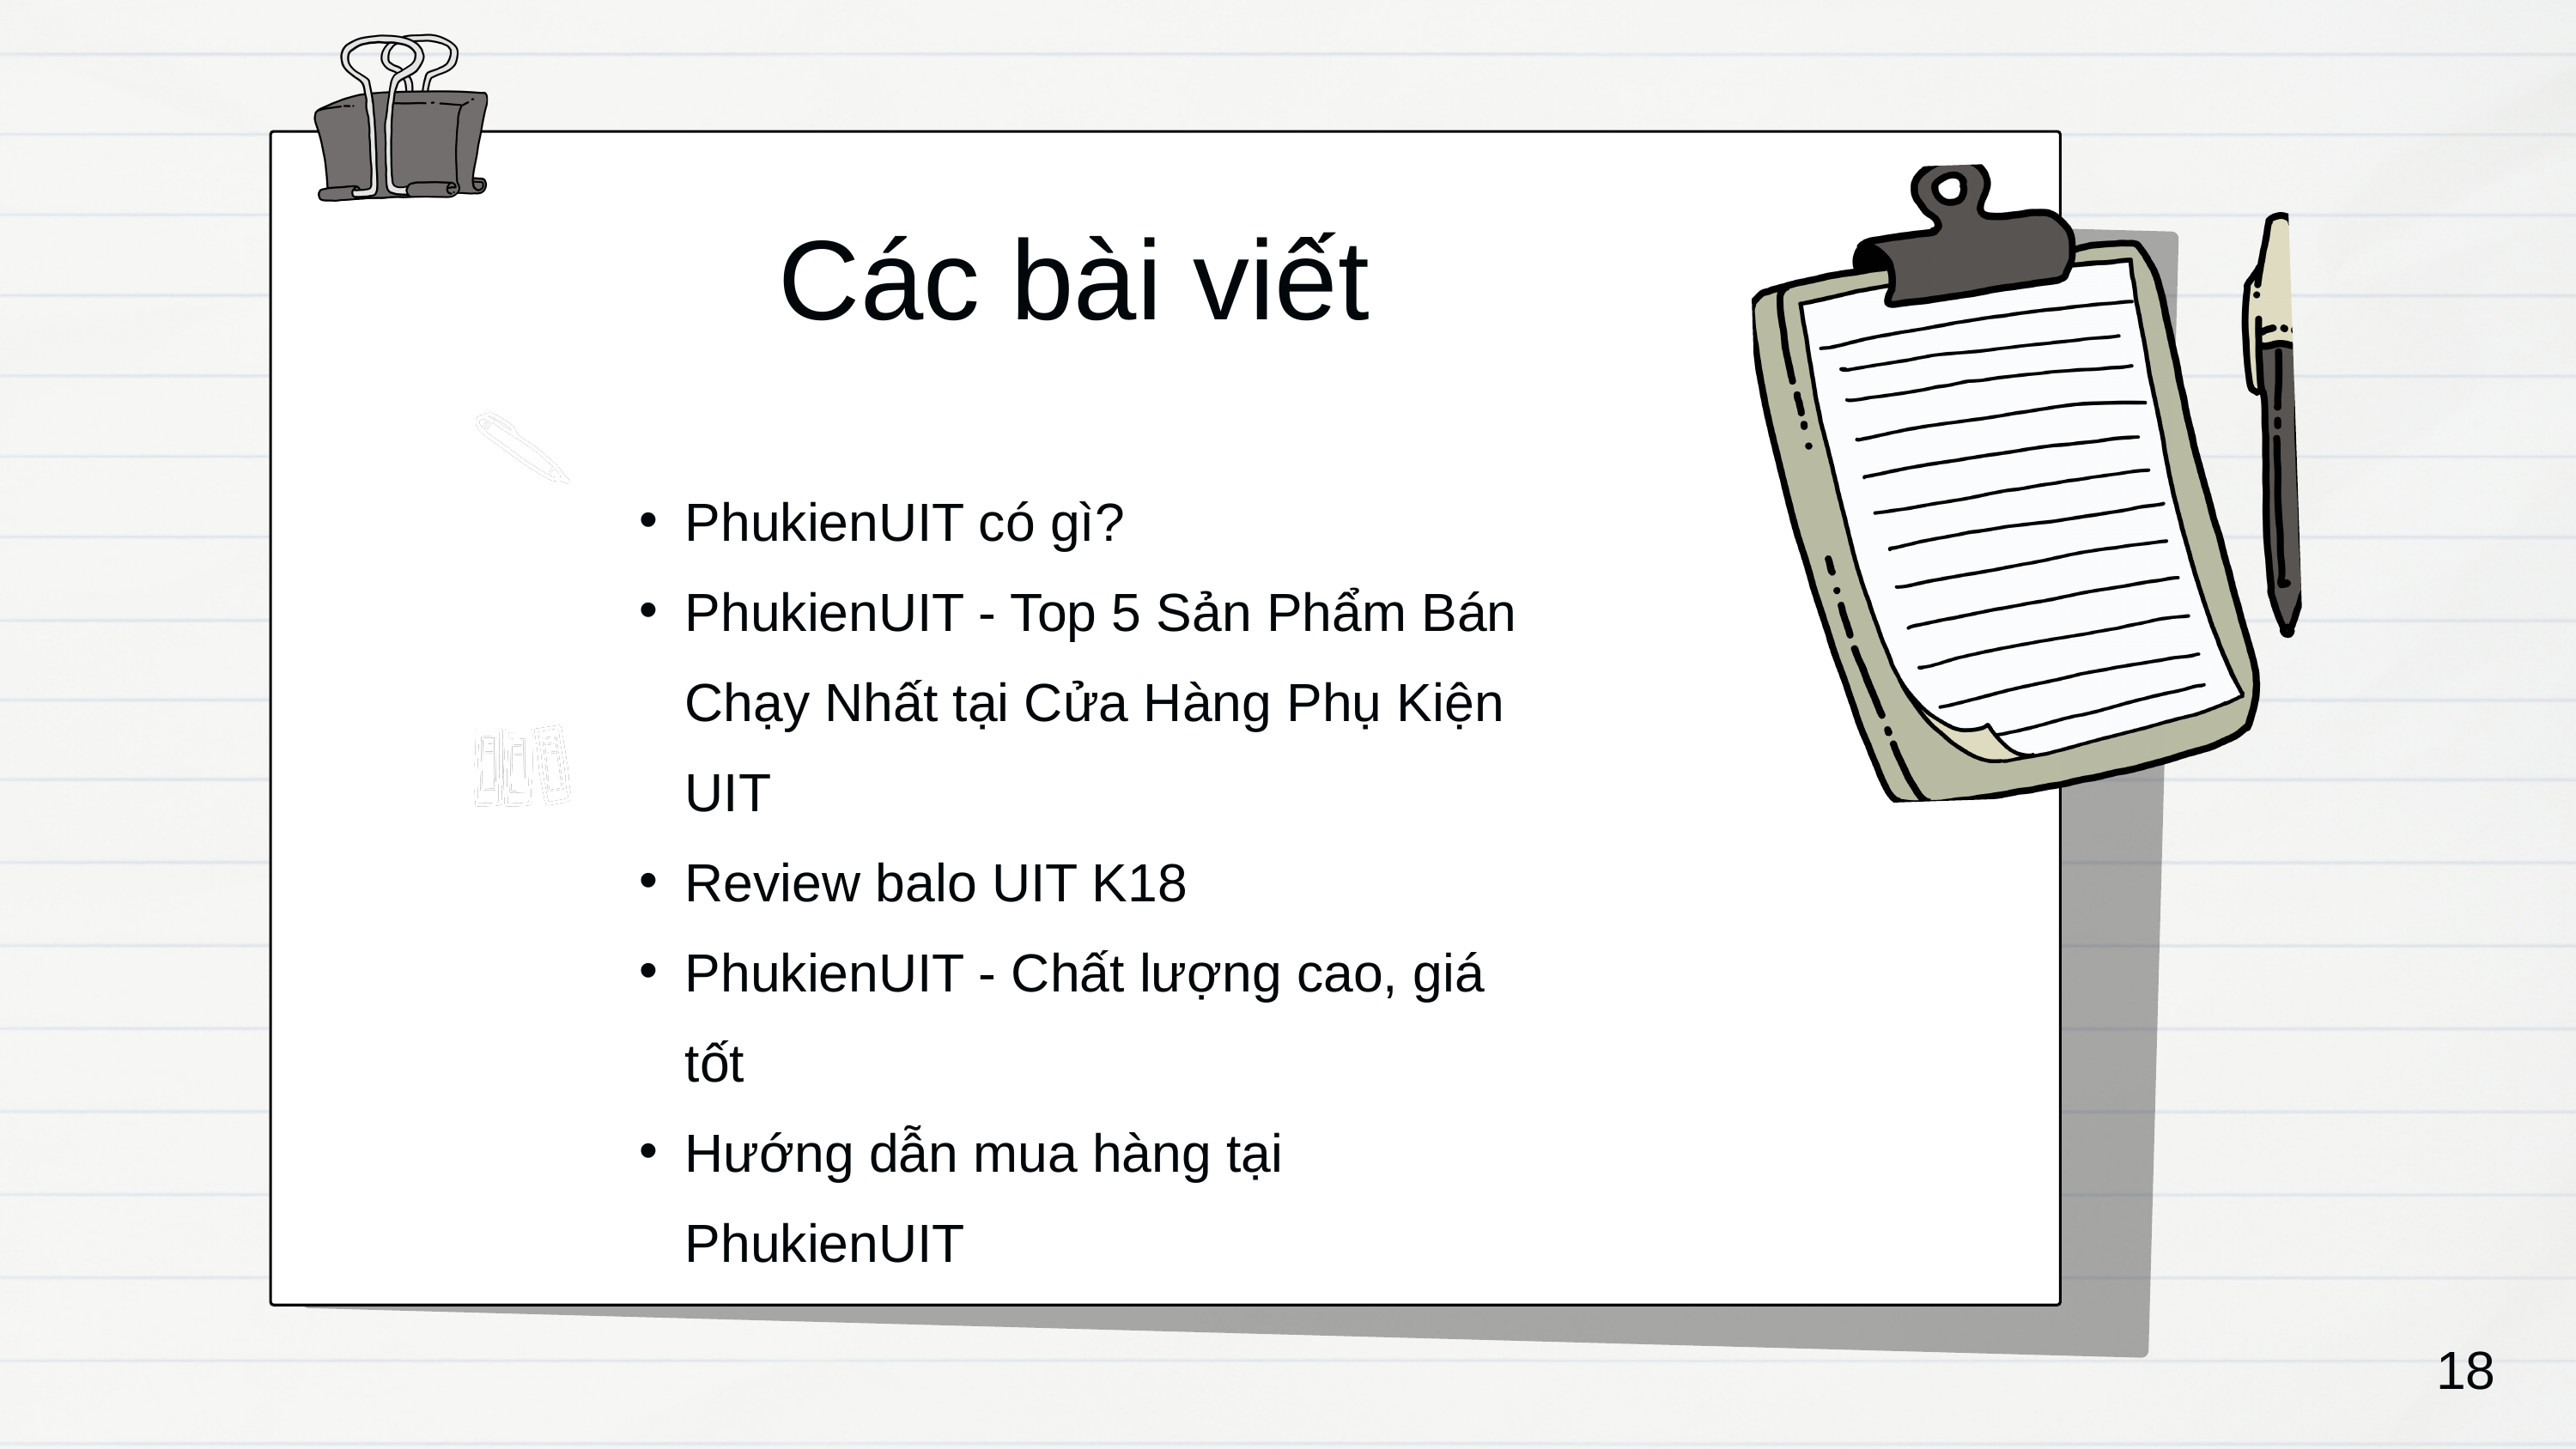

Các bài viết

PhukienUIT có gì?
PhukienUIT - Top 5 Sản Phẩm Bán Chạy Nhất tại Cửa Hàng Phụ Kiện UIT
Review balo UIT K18
PhukienUIT - Chất lượng cao, giá tốt
Hướng dẫn mua hàng tại PhukienUIT

18